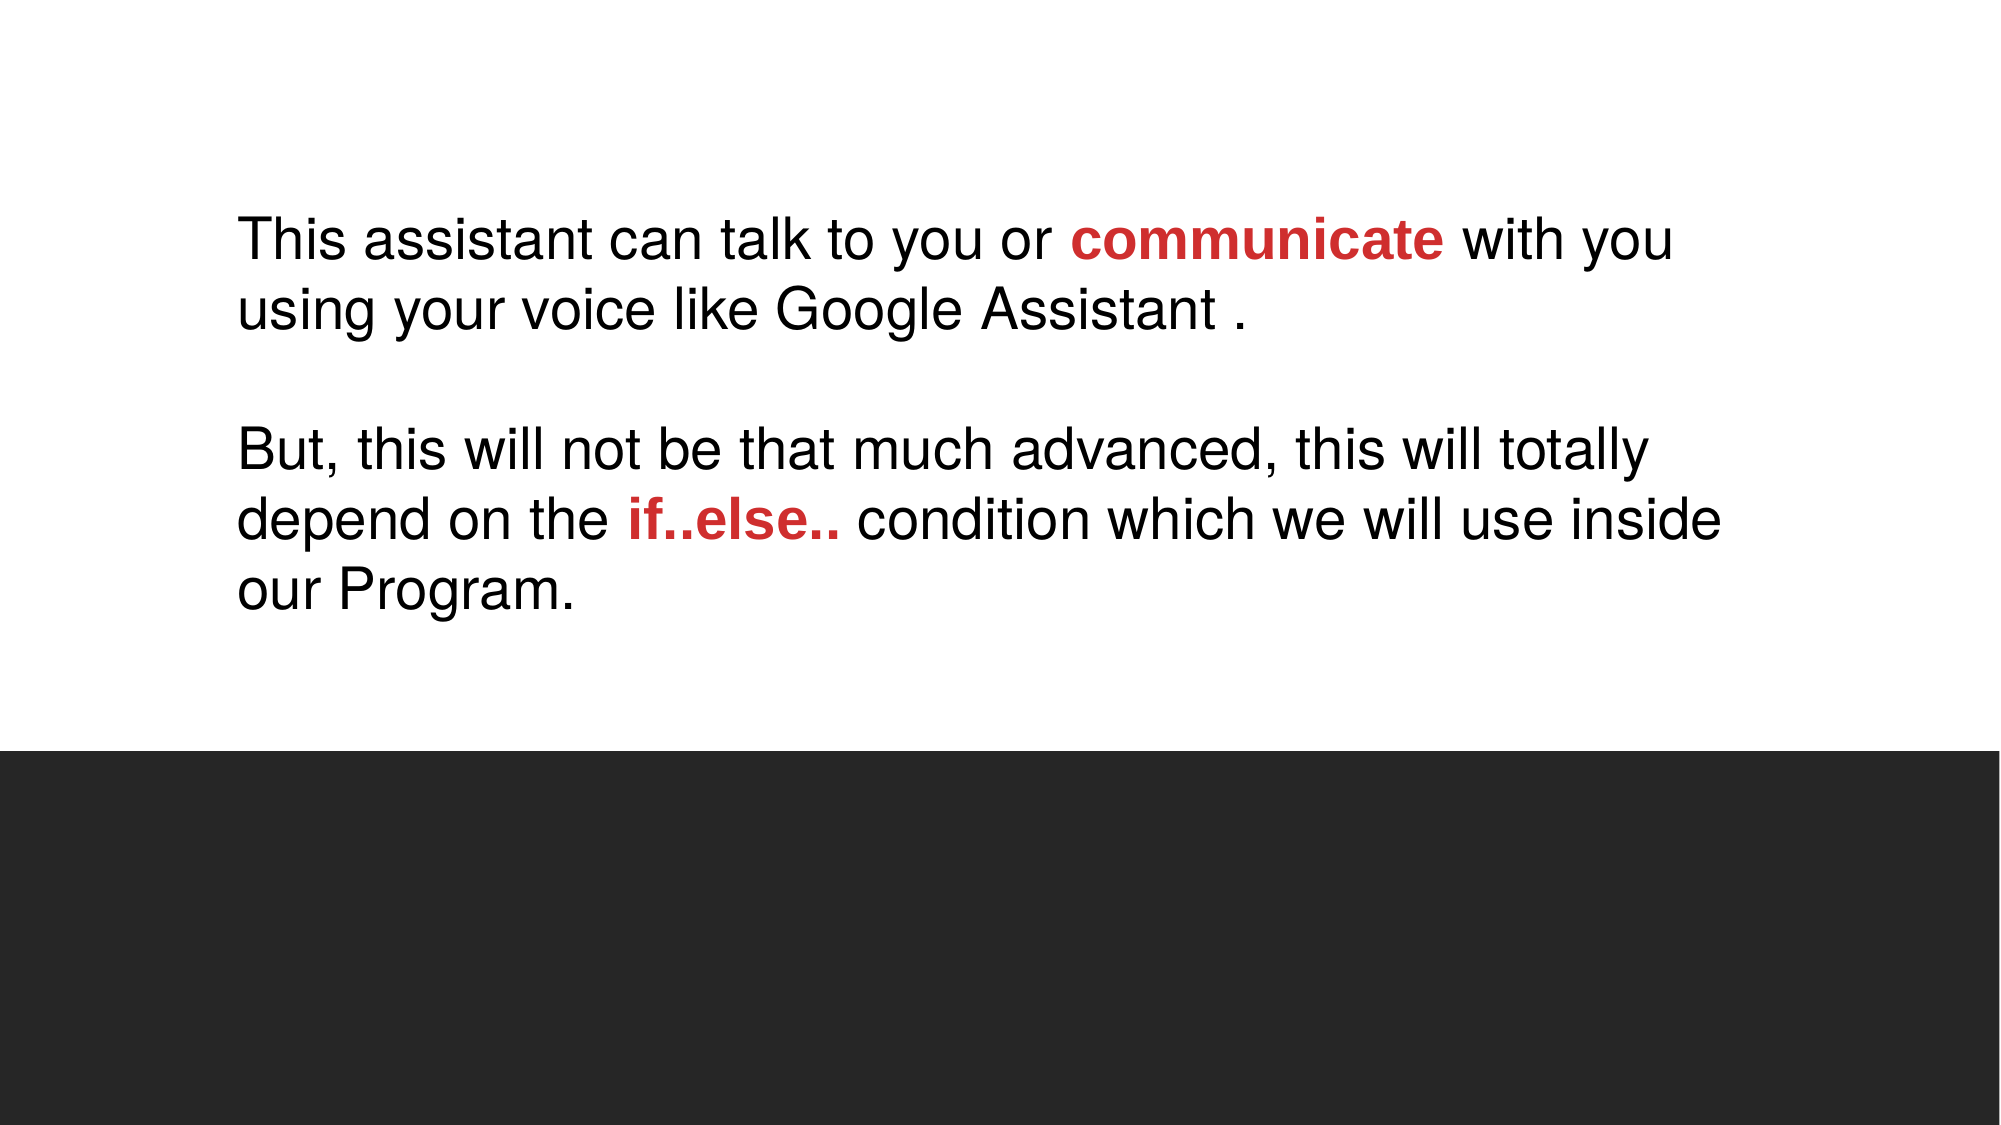

This assistant can talk to you or communicate with you using your voice like Google Assistant .
But, this will not be that much advanced, this will totally depend on the if..else.. condition which we will use inside our Program.